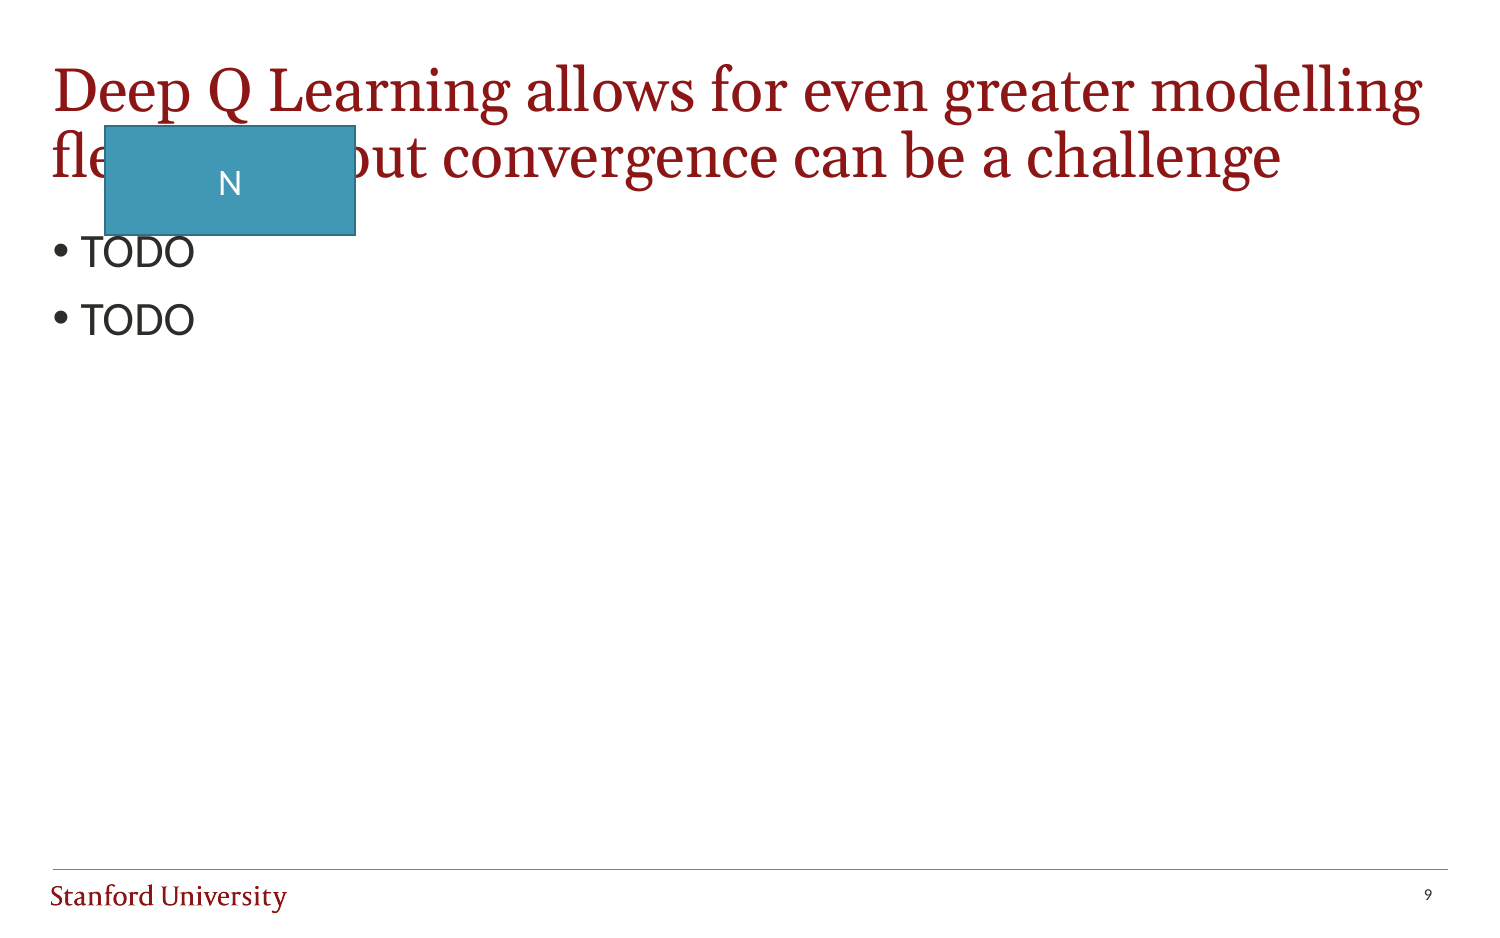

# Deep Q Learning allows for even greater modelling flexibility, but convergence can be a challenge
N
TODO
TODO
9